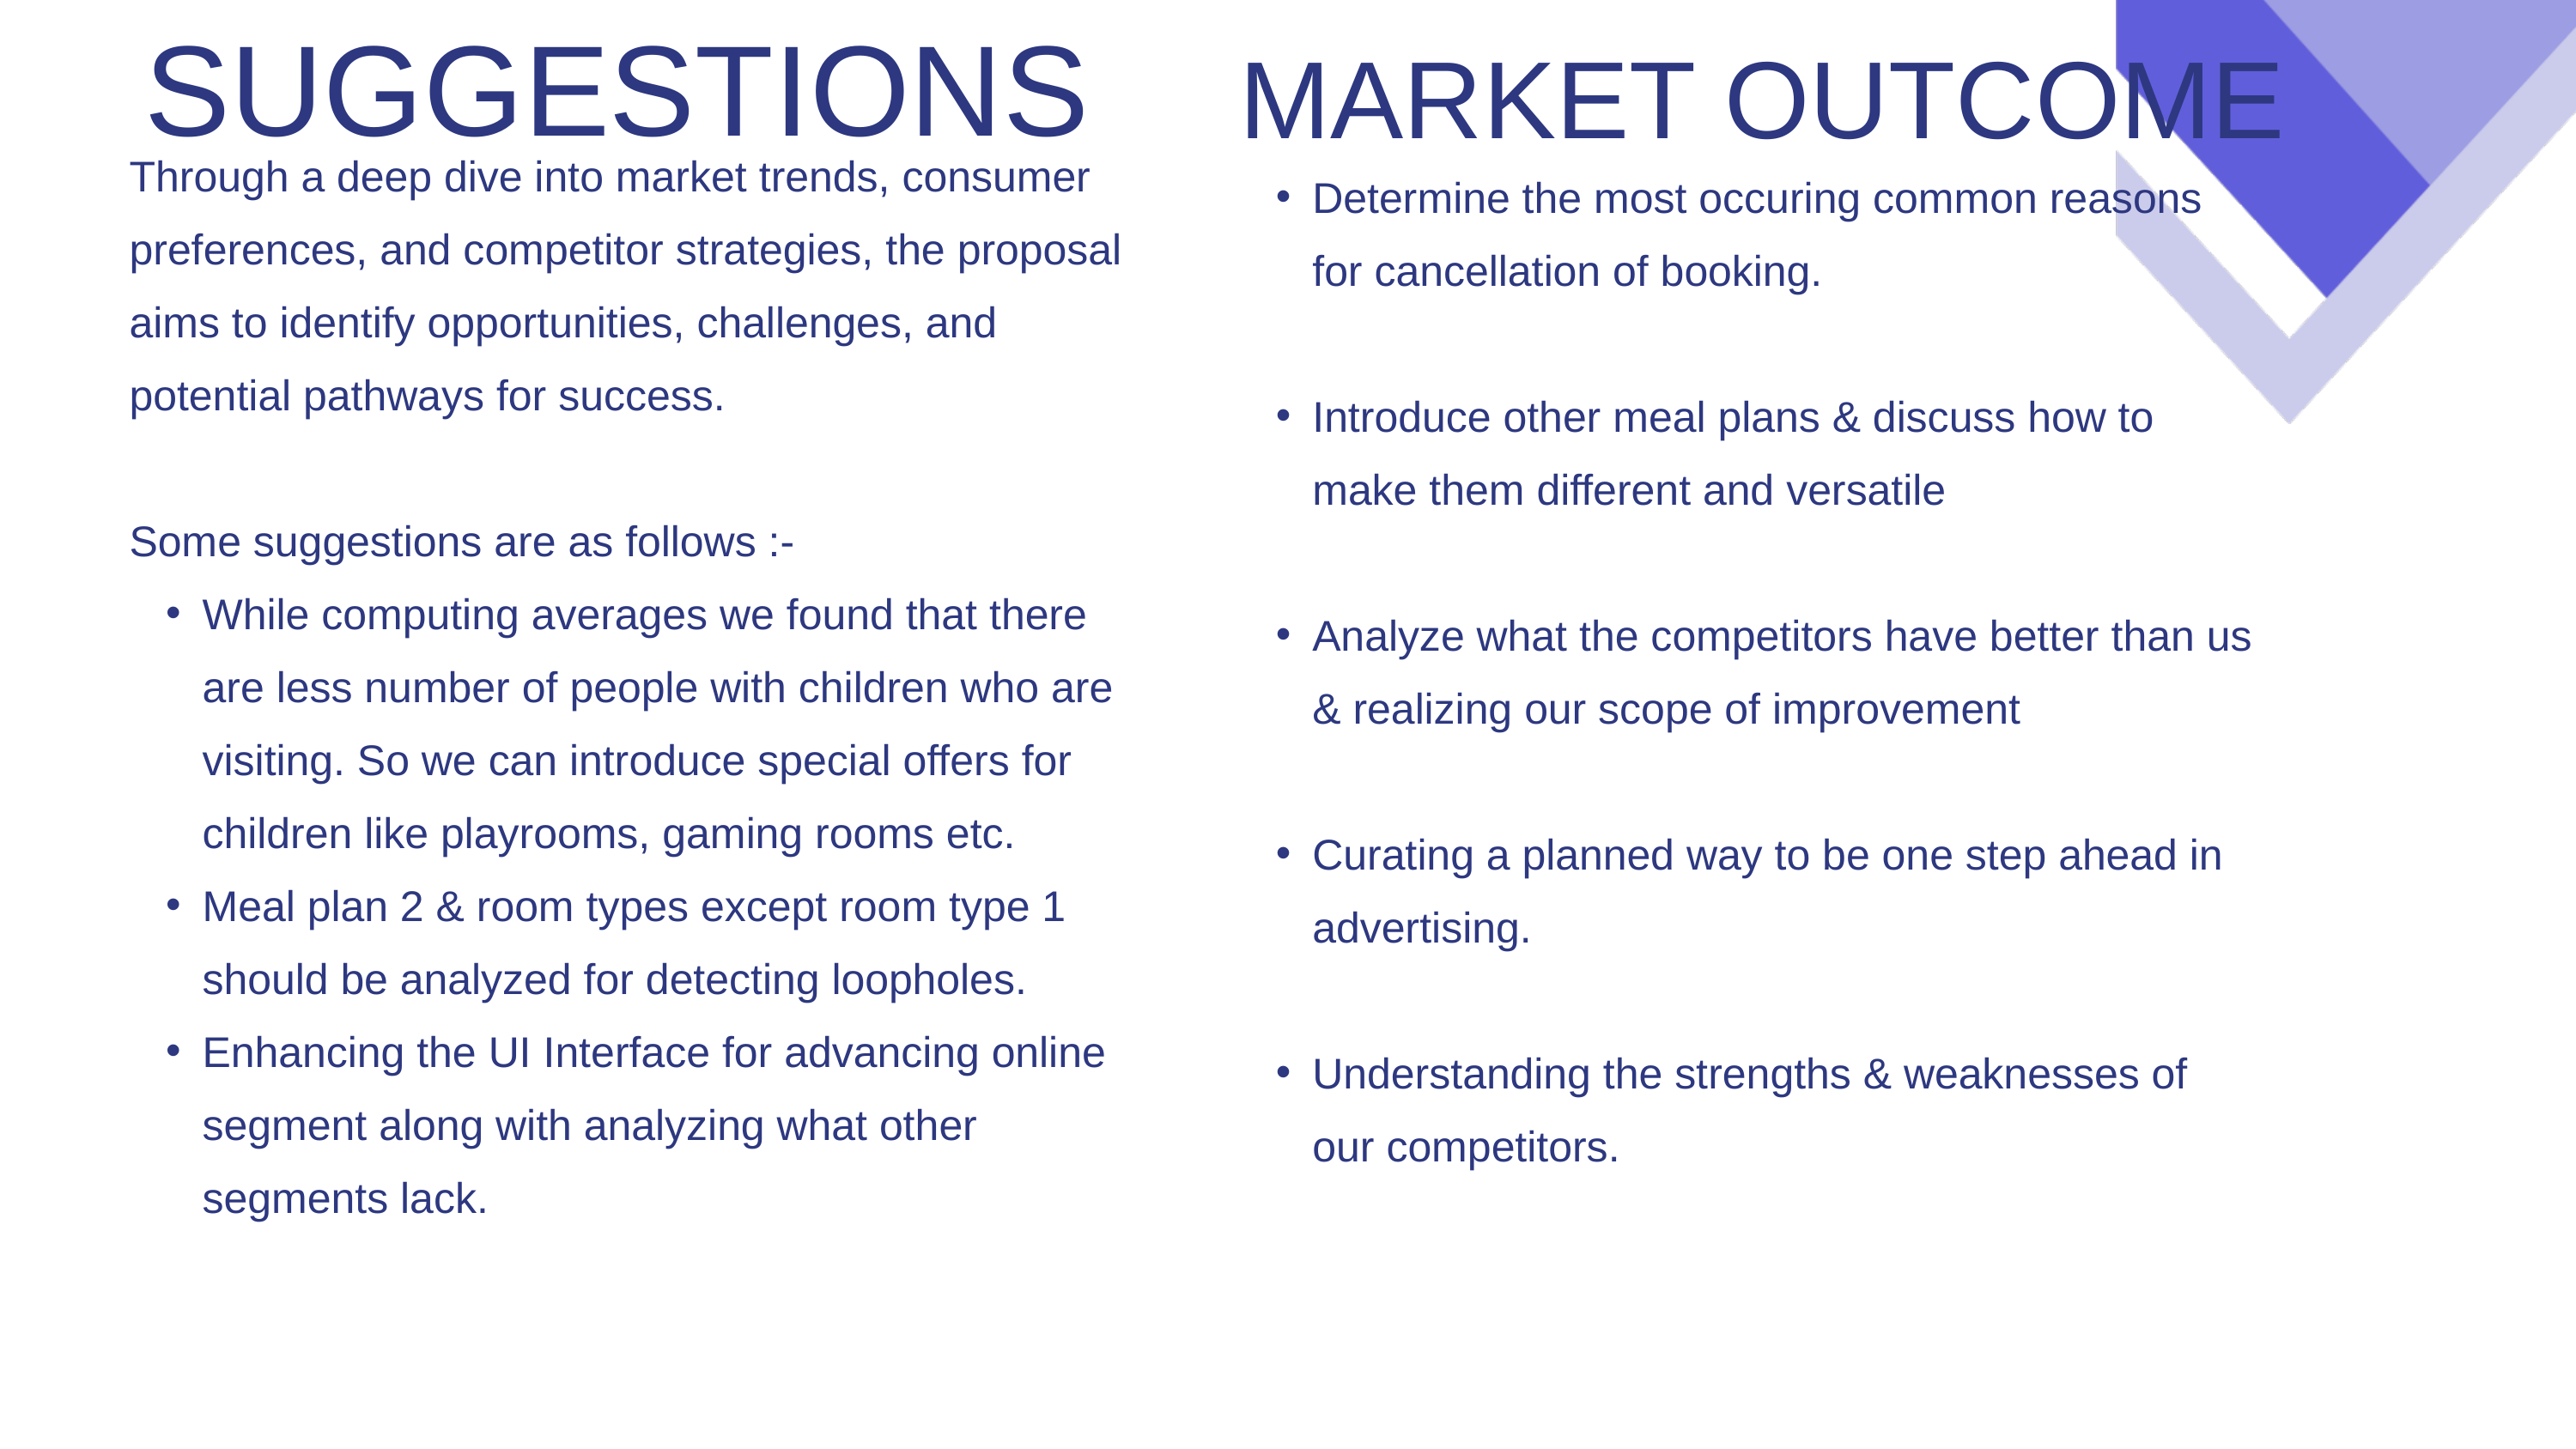

SUGGESTIONS
MARKET OUTCOME
Through a deep dive into market trends, consumer preferences, and competitor strategies, the proposal aims to identify opportunities, challenges, and potential pathways for success.

Some suggestions are as follows :-
While computing averages we found that there are less number of people with children who are visiting. So we can introduce special offers for children like playrooms, gaming rooms etc.
Meal plan 2 & room types except room type 1 should be analyzed for detecting loopholes.
Enhancing the UI Interface for advancing online segment along with analyzing what other segments lack.

Determine the most occuring common reasons for cancellation of booking.

Introduce other meal plans & discuss how to make them different and versatile

Analyze what the competitors have better than us & realizing our scope of improvement

Curating a planned way to be one step ahead in advertising.

Understanding the strengths & weaknesses of our competitors.